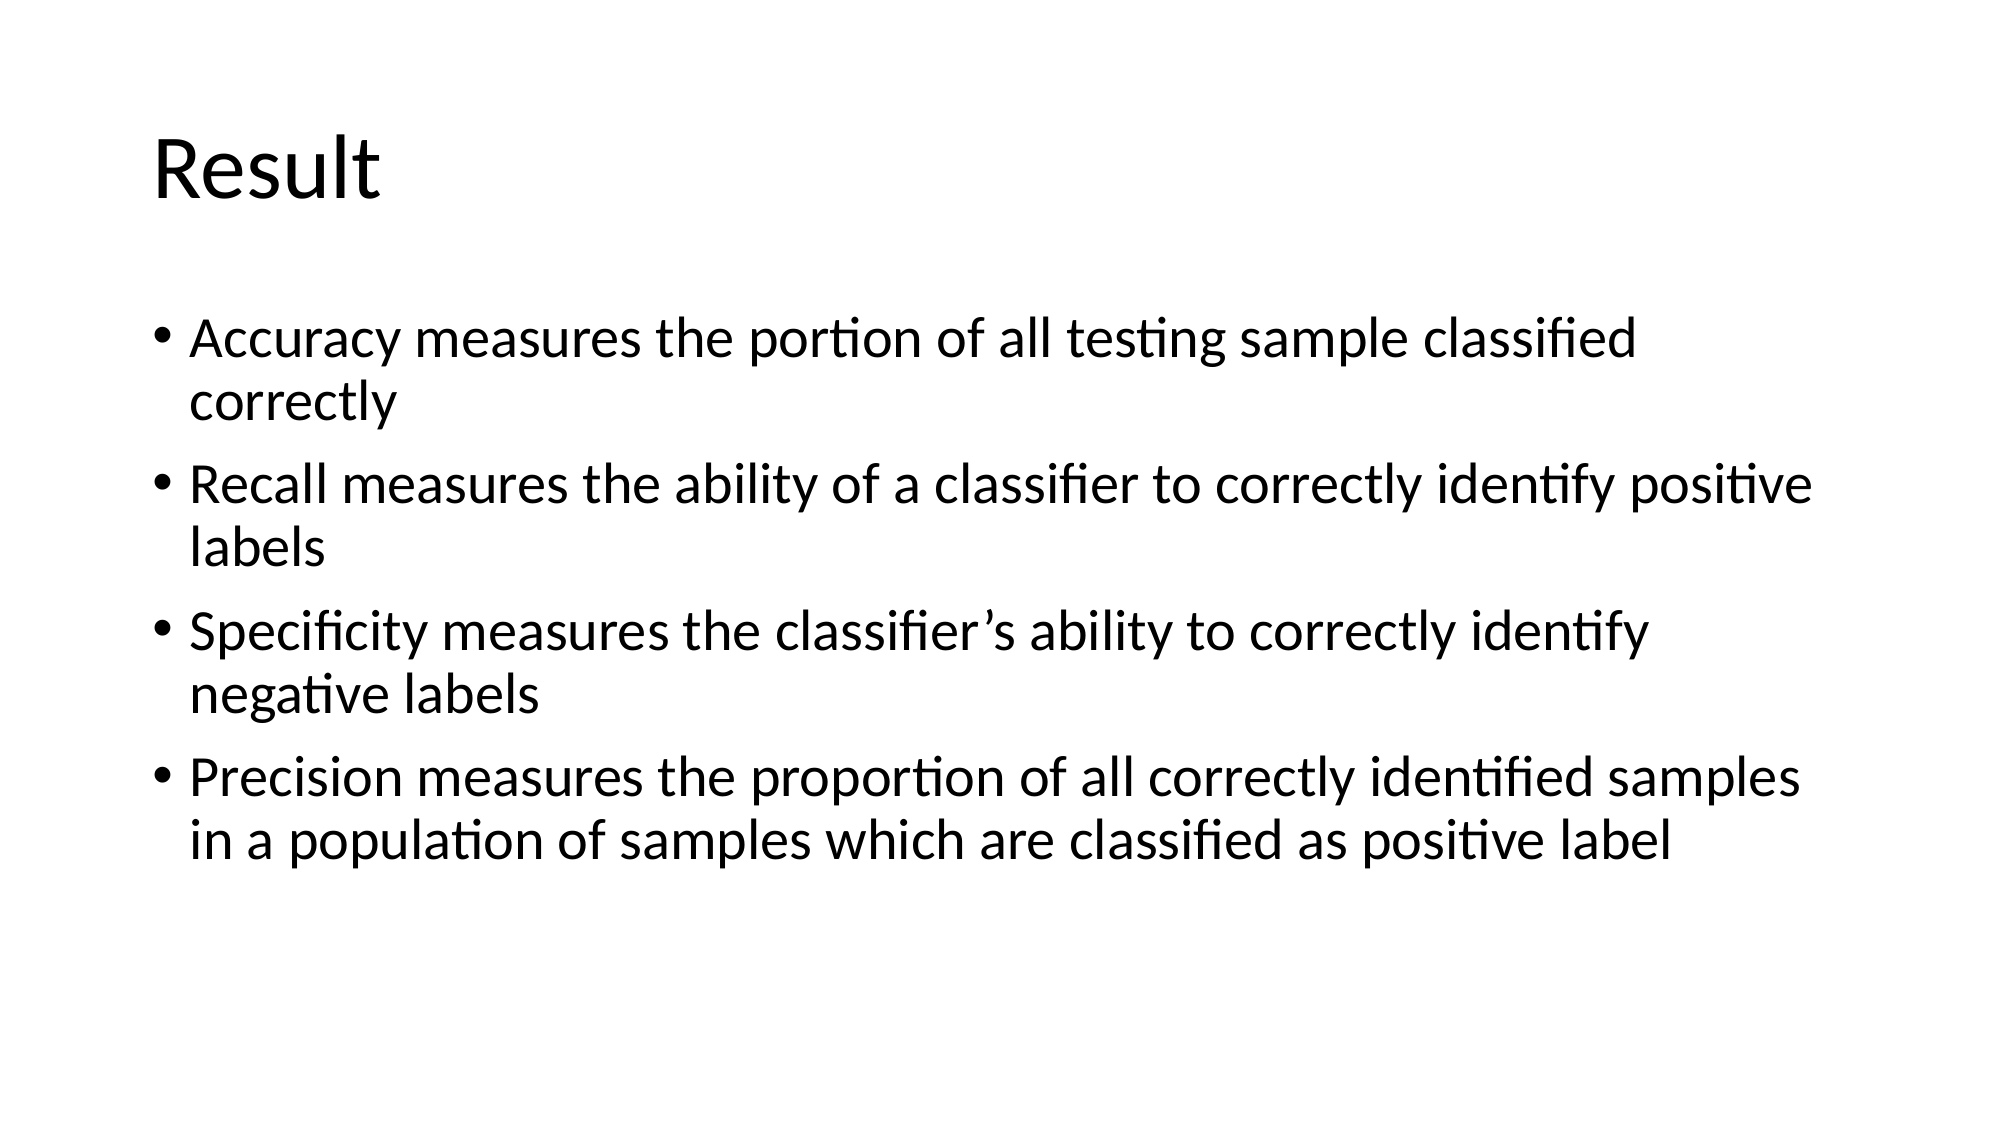

# Result
Accuracy measures the portion of all testing sample classified correctly
Recall measures the ability of a classifier to correctly identify positive labels
Specificity measures the classifier’s ability to correctly identify negative labels
Precision measures the proportion of all correctly identified samples in a population of samples which are classified as positive label